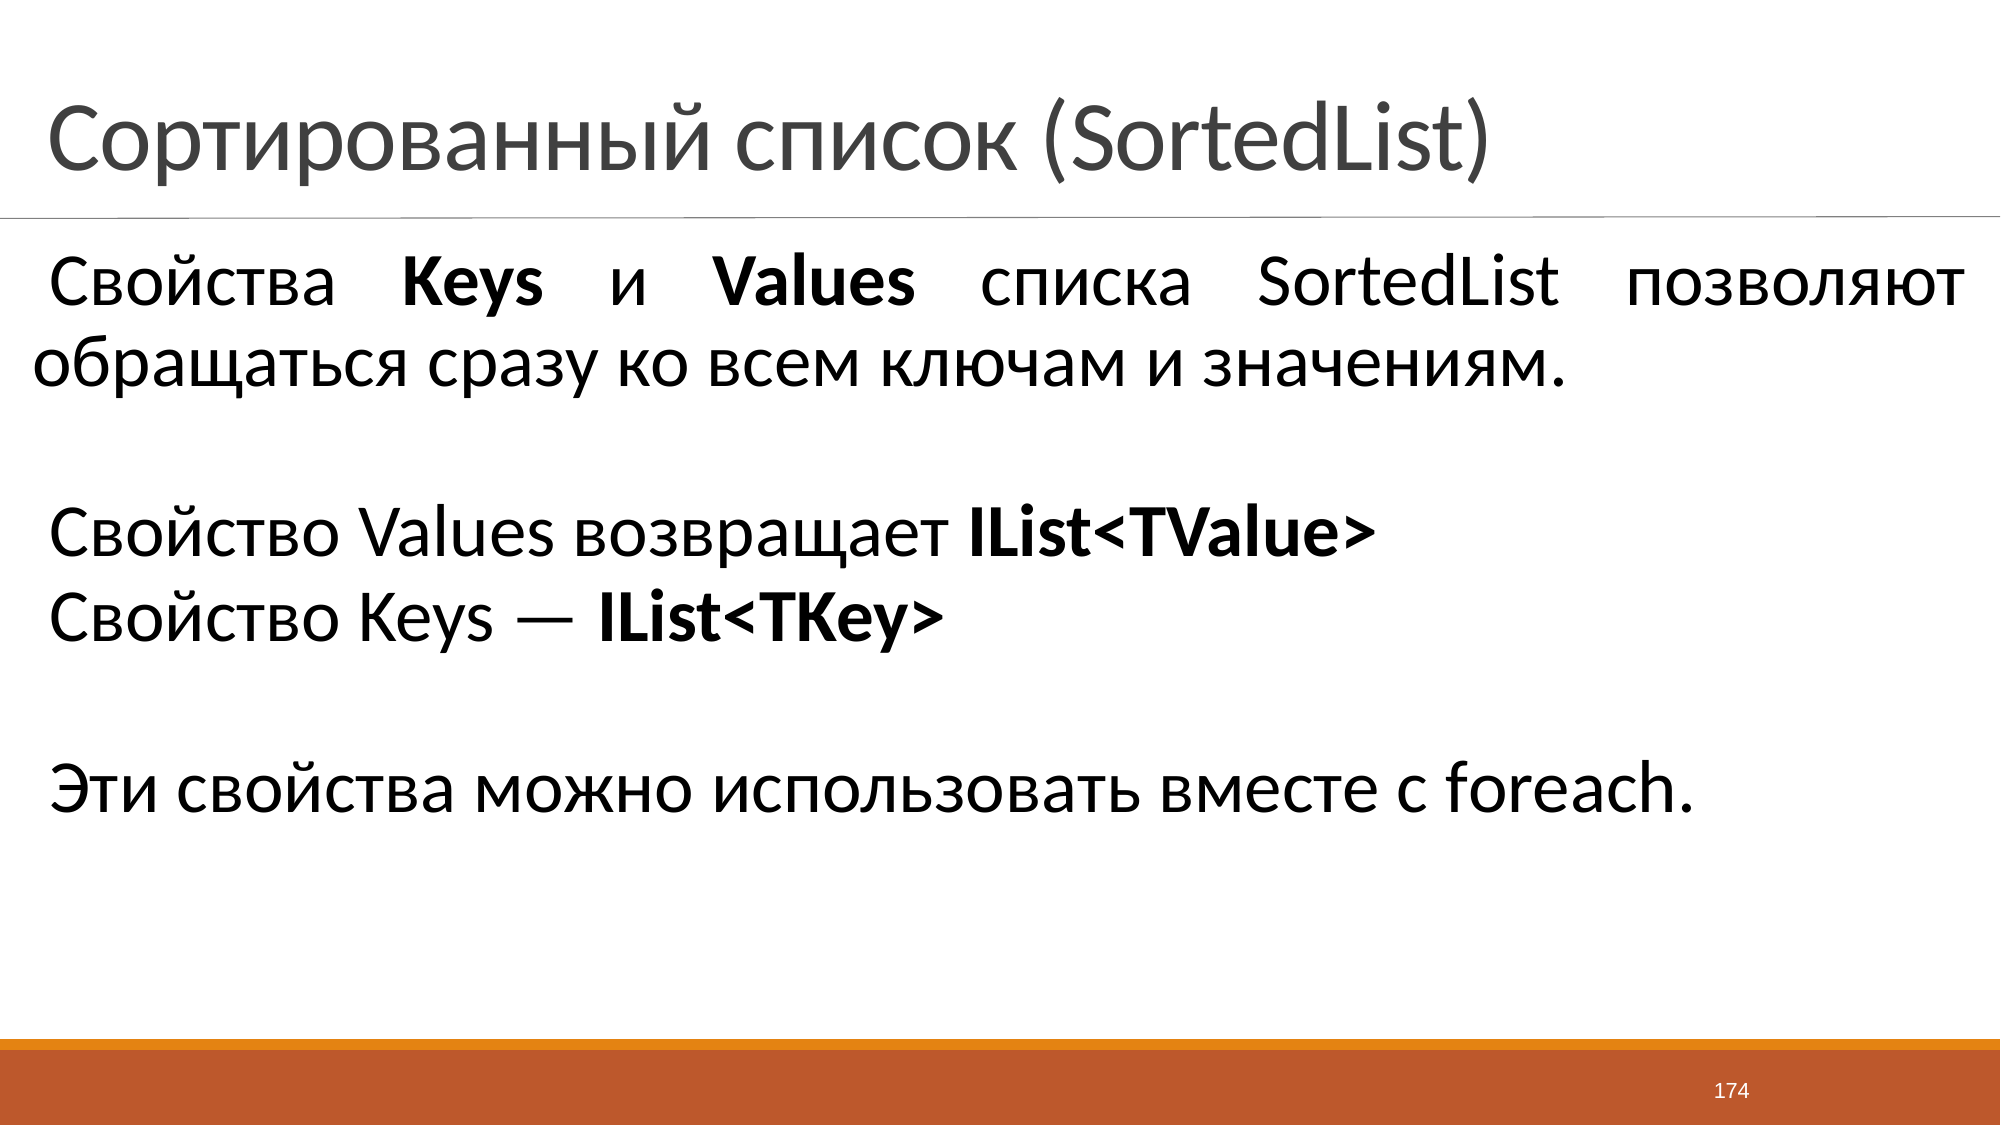

# Сортированный список (SortedList)
Свойства Keys и Values списка SortedList позволяют обращаться сразу ко всем ключам и значениям.

Свойство Values возвращает IList<TValue>
Свойство Keys — IList<TKey>

Эти свойства можно использовать вместе с fоreach.
174